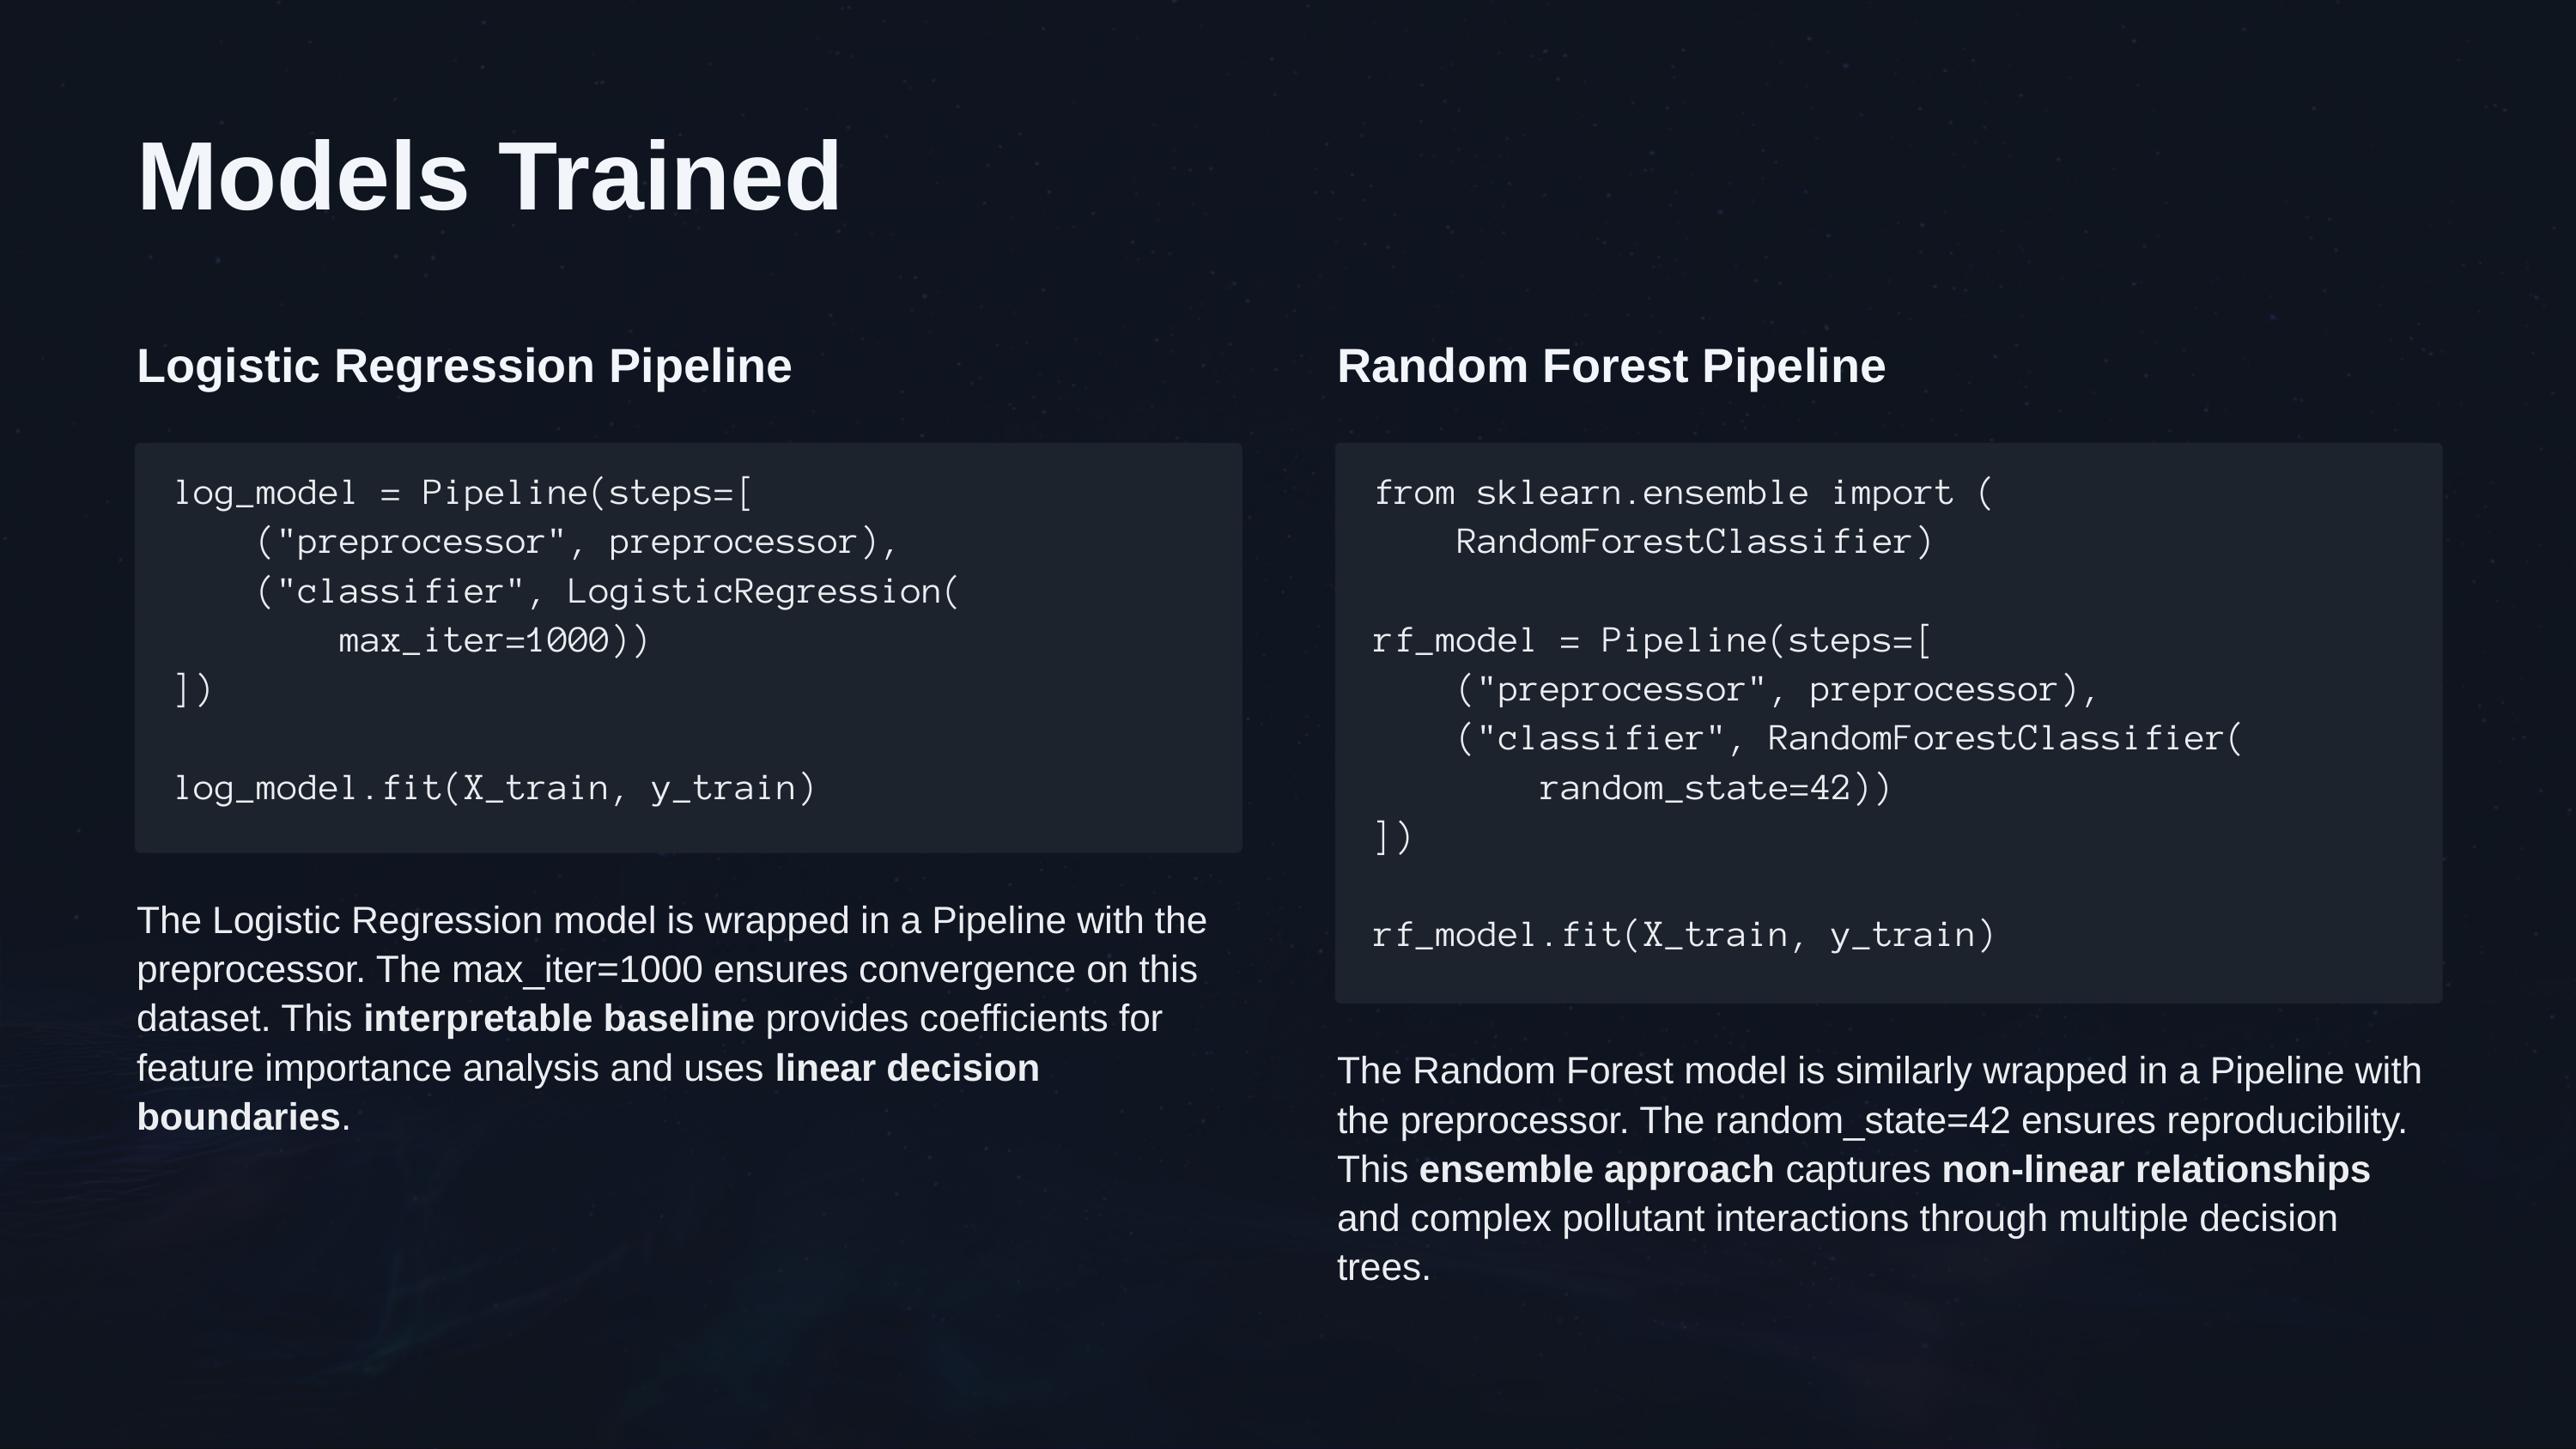

Models Trained
Logistic Regression Pipeline
Random Forest Pipeline

log_model = Pipeline(steps=[
    ("preprocessor", preprocessor),
    ("classifier", LogisticRegression(
        max_iter=1000))
])

log_model.fit(X_train, y_train)
from sklearn.ensemble import (
    RandomForestClassifier)

rf_model = Pipeline(steps=[
    ("preprocessor", preprocessor),
    ("classifier", RandomForestClassifier(
        random_state=42))
])

rf_model.fit(X_train, y_train)
The Logistic Regression model is wrapped in a Pipeline with the preprocessor. The max_iter=1000 ensures convergence on this dataset. This interpretable baseline provides coefficients for feature importance analysis and uses linear decision boundaries.
The Random Forest model is similarly wrapped in a Pipeline with the preprocessor. The random_state=42 ensures reproducibility. This ensemble approach captures non-linear relationships and complex pollutant interactions through multiple decision trees.